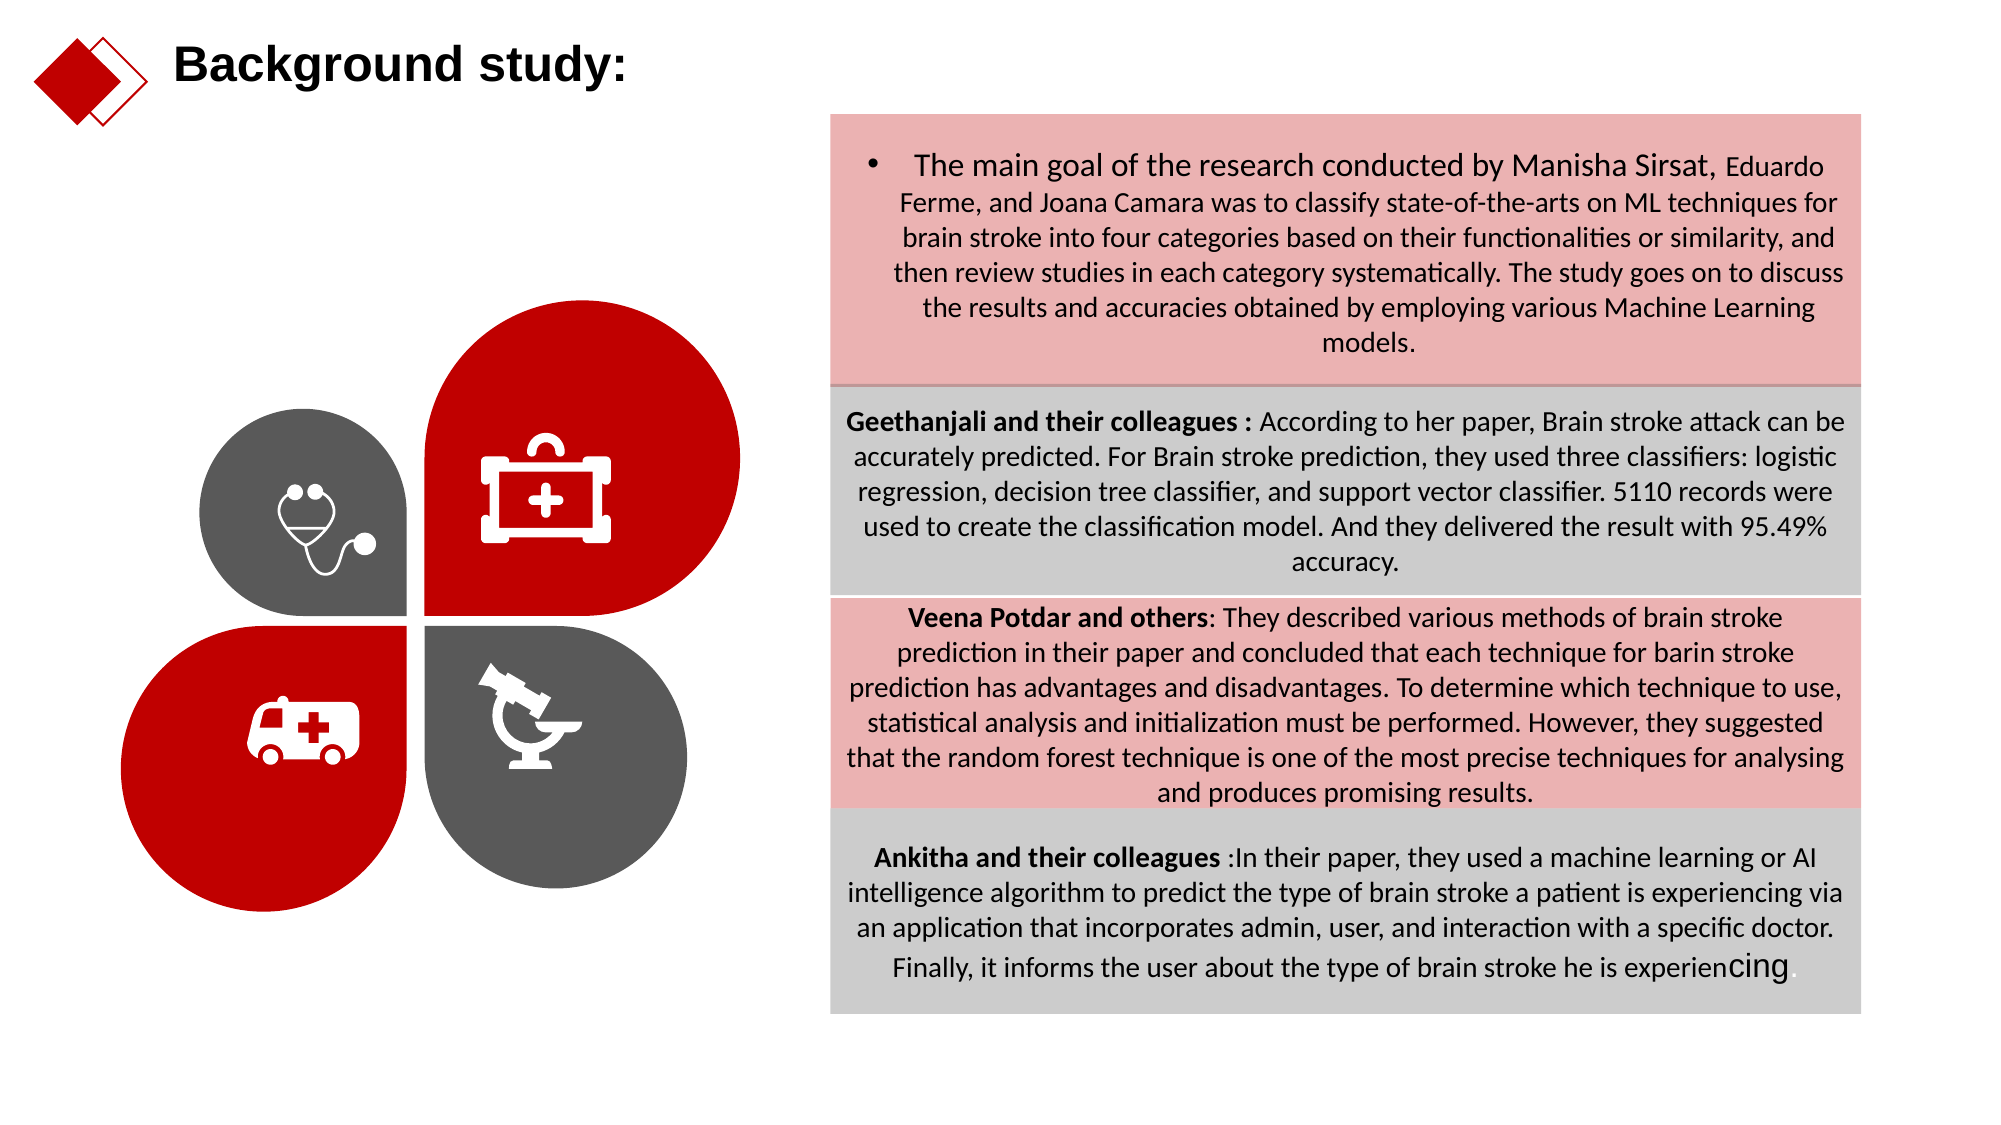

Background study:

The main goal of the research conducted by Manisha Sirsat, Eduardo Ferme, and Joana Camara was to classify state-of-the-arts on ML techniques for brain stroke into four categories based on their functionalities or similarity, and then review studies in each category systematically. The study goes on to discuss the results and accuracies obtained by employing various Machine Learning models.

Geethanjali and their colleagues : According to her paper, Brain stroke attack can be accurately predicted. For Brain stroke prediction, they used three classifiers: logistic regression, decision tree classifier, and support vector classifier. 5110 records were used to create the classification model. And they delivered the result with 95.49% accuracy.
Veena Potdar and others: They described various methods of brain stroke prediction in their paper and concluded that each technique for barin stroke prediction has advantages and disadvantages. To determine which technique to use, statistical analysis and initialization must be performed. However, they suggested that the random forest technique is one of the most precise techniques for analysing and produces promising results.
Ankitha and their colleagues :In their paper, they used a machine learning or AI intelligence algorithm to predict the type of brain stroke a patient is experiencing via an application that incorporates admin, user, and interaction with a specific doctor. Finally, it informs the user about the type of brain stroke he is experiencing.